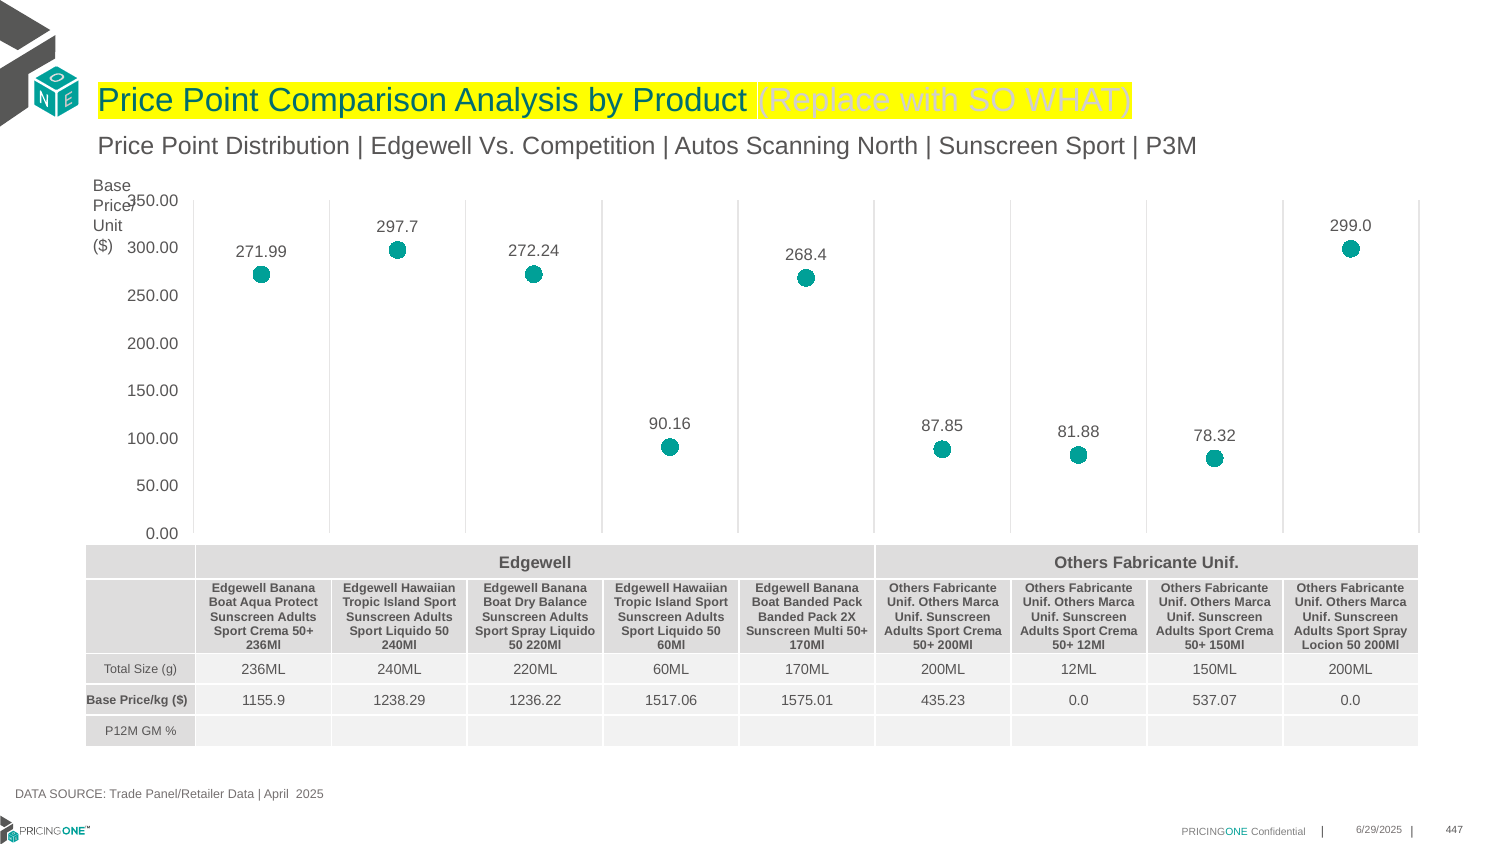

# Price Point Comparison Analysis by Product (Replace with SO WHAT)
Price Point Distribution | Edgewell Vs. Competition | Autos Scanning North | Sunscreen Sport | P3M
Base Price/Unit ($)

### Chart

| Category | Base Price/Unit |
|---|---|
| Edgewell Banana Boat Aqua Protect Sunscreen Adults Sport Crema 50+ 236Ml | 271.99 |
| Edgewell Hawaiian Tropic Island Sport Sunscreen Adults Sport Liquido 50 240Ml | 297.7 |
| Edgewell Banana Boat Dry Balance Sunscreen Adults Sport Spray Liquido 50 220Ml | 272.24 |
| Edgewell Hawaiian Tropic Island Sport Sunscreen Adults Sport Liquido 50 60Ml | 90.16 |
| Edgewell Banana Boat Banded Pack Banded Pack 2X Sunscreen Multi 50+ 170Ml | 268.4 |
| Others Fabricante Unif. Others Marca Unif. Sunscreen Adults Sport Crema 50+ 200Ml | 87.85 |
| Others Fabricante Unif. Others Marca Unif. Sunscreen Adults Sport Crema 50+ 12Ml | 81.88 |
| Others Fabricante Unif. Others Marca Unif. Sunscreen Adults Sport Crema 50+ 150Ml | 78.32 |
| Others Fabricante Unif. Others Marca Unif. Sunscreen Adults Sport Spray Locion 50 200Ml | 299.0 |
|  | Edgewell | Edgewell | Edgewell | Edgewell | Edgewell | Others Fabricante Unif. | Others Fabricante Unif. | Others Fabricante Unif. | Others Fabricante Unif. |
| --- | --- | --- | --- | --- | --- | --- | --- | --- | --- |
|  | Edgewell Banana Boat Aqua Protect Sunscreen Adults Sport Crema 50+ 236Ml | Edgewell Hawaiian Tropic Island Sport Sunscreen Adults Sport Liquido 50 240Ml | Edgewell Banana Boat Dry Balance Sunscreen Adults Sport Spray Liquido 50 220Ml | Edgewell Hawaiian Tropic Island Sport Sunscreen Adults Sport Liquido 50 60Ml | Edgewell Banana Boat Banded Pack Banded Pack 2X Sunscreen Multi 50+ 170Ml | Others Fabricante Unif. Others Marca Unif. Sunscreen Adults Sport Crema 50+ 200Ml | Others Fabricante Unif. Others Marca Unif. Sunscreen Adults Sport Crema 50+ 12Ml | Others Fabricante Unif. Others Marca Unif. Sunscreen Adults Sport Crema 50+ 150Ml | Others Fabricante Unif. Others Marca Unif. Sunscreen Adults Sport Spray Locion 50 200Ml |
| Total Size (g) | 236ML | 240ML | 220ML | 60ML | 170ML | 200ML | 12ML | 150ML | 200ML |
| Base Price/kg ($) | 1155.9 | 1238.29 | 1236.22 | 1517.06 | 1575.01 | 435.23 | 0.0 | 537.07 | 0.0 |
| P12M GM % |  |  |  |  |  |  |  |  |  |
DATA SOURCE: Trade Panel/Retailer Data | April  2025

6/29/2025
447